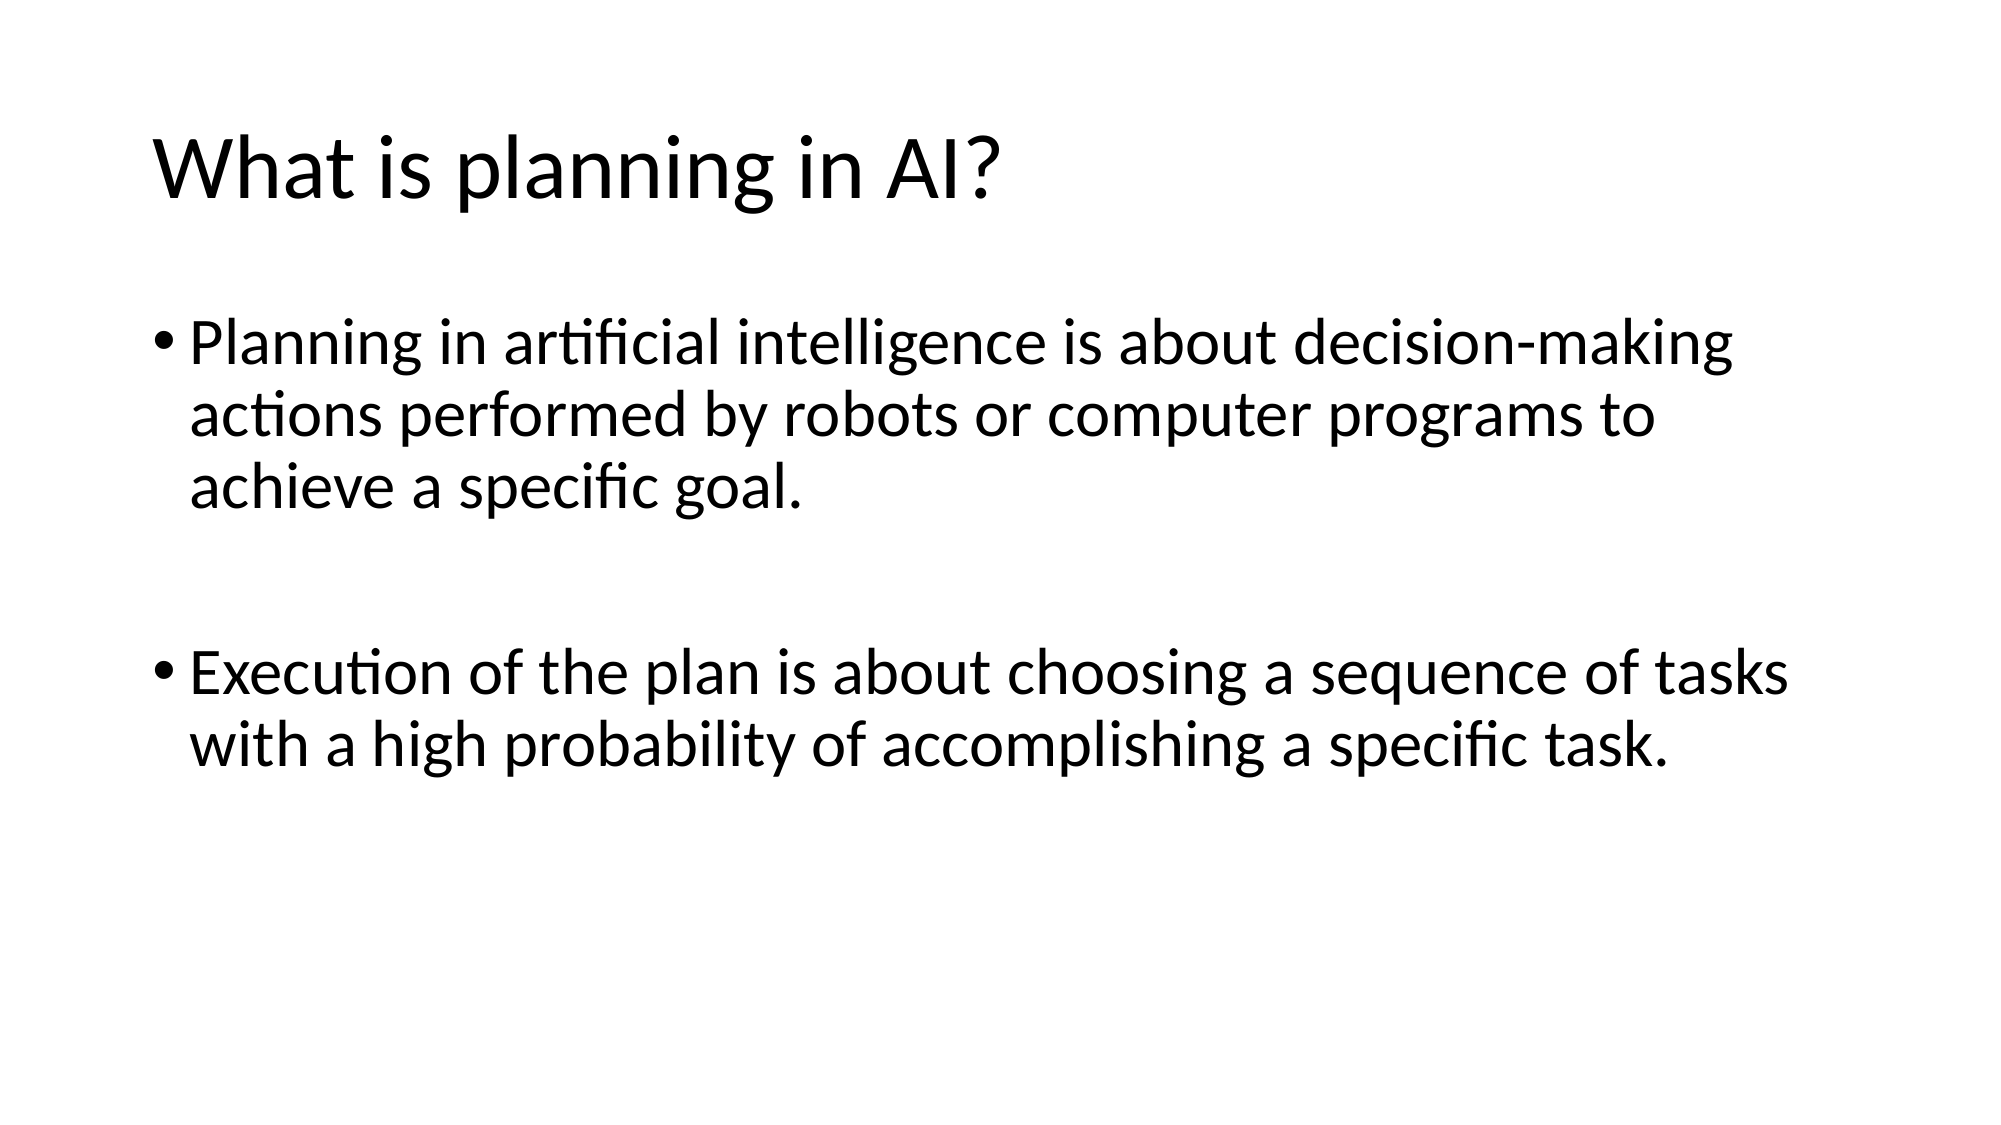

# What is planning in AI?

Planning in artificial intelligence is about decision-making actions performed by robots or computer programs to achieve a specific goal.

Execution of the plan is about choosing a sequence of tasks with a high probability of accomplishing a specific task.